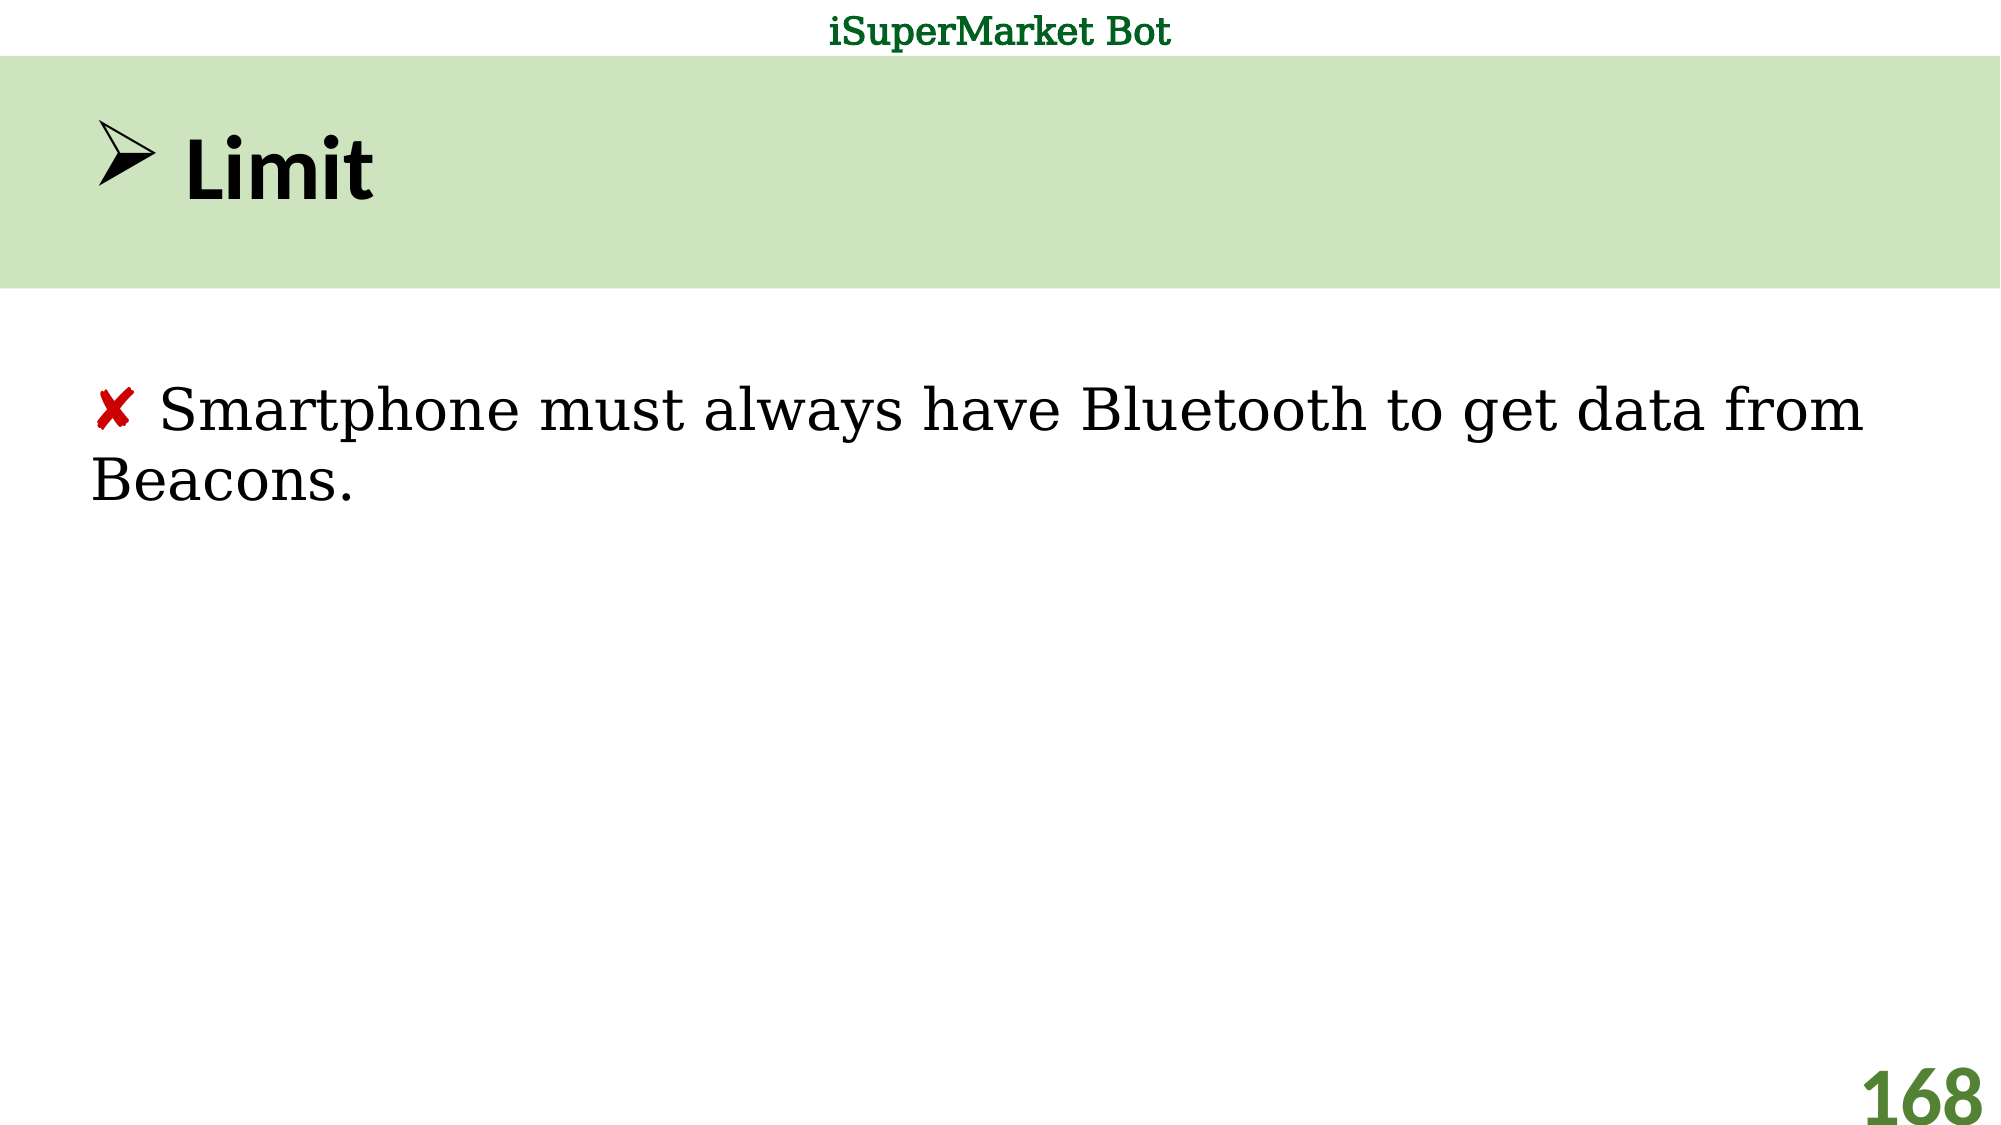

# Limit
✘ Smartphone must always have Bluetooth to get data from Beacons.
168